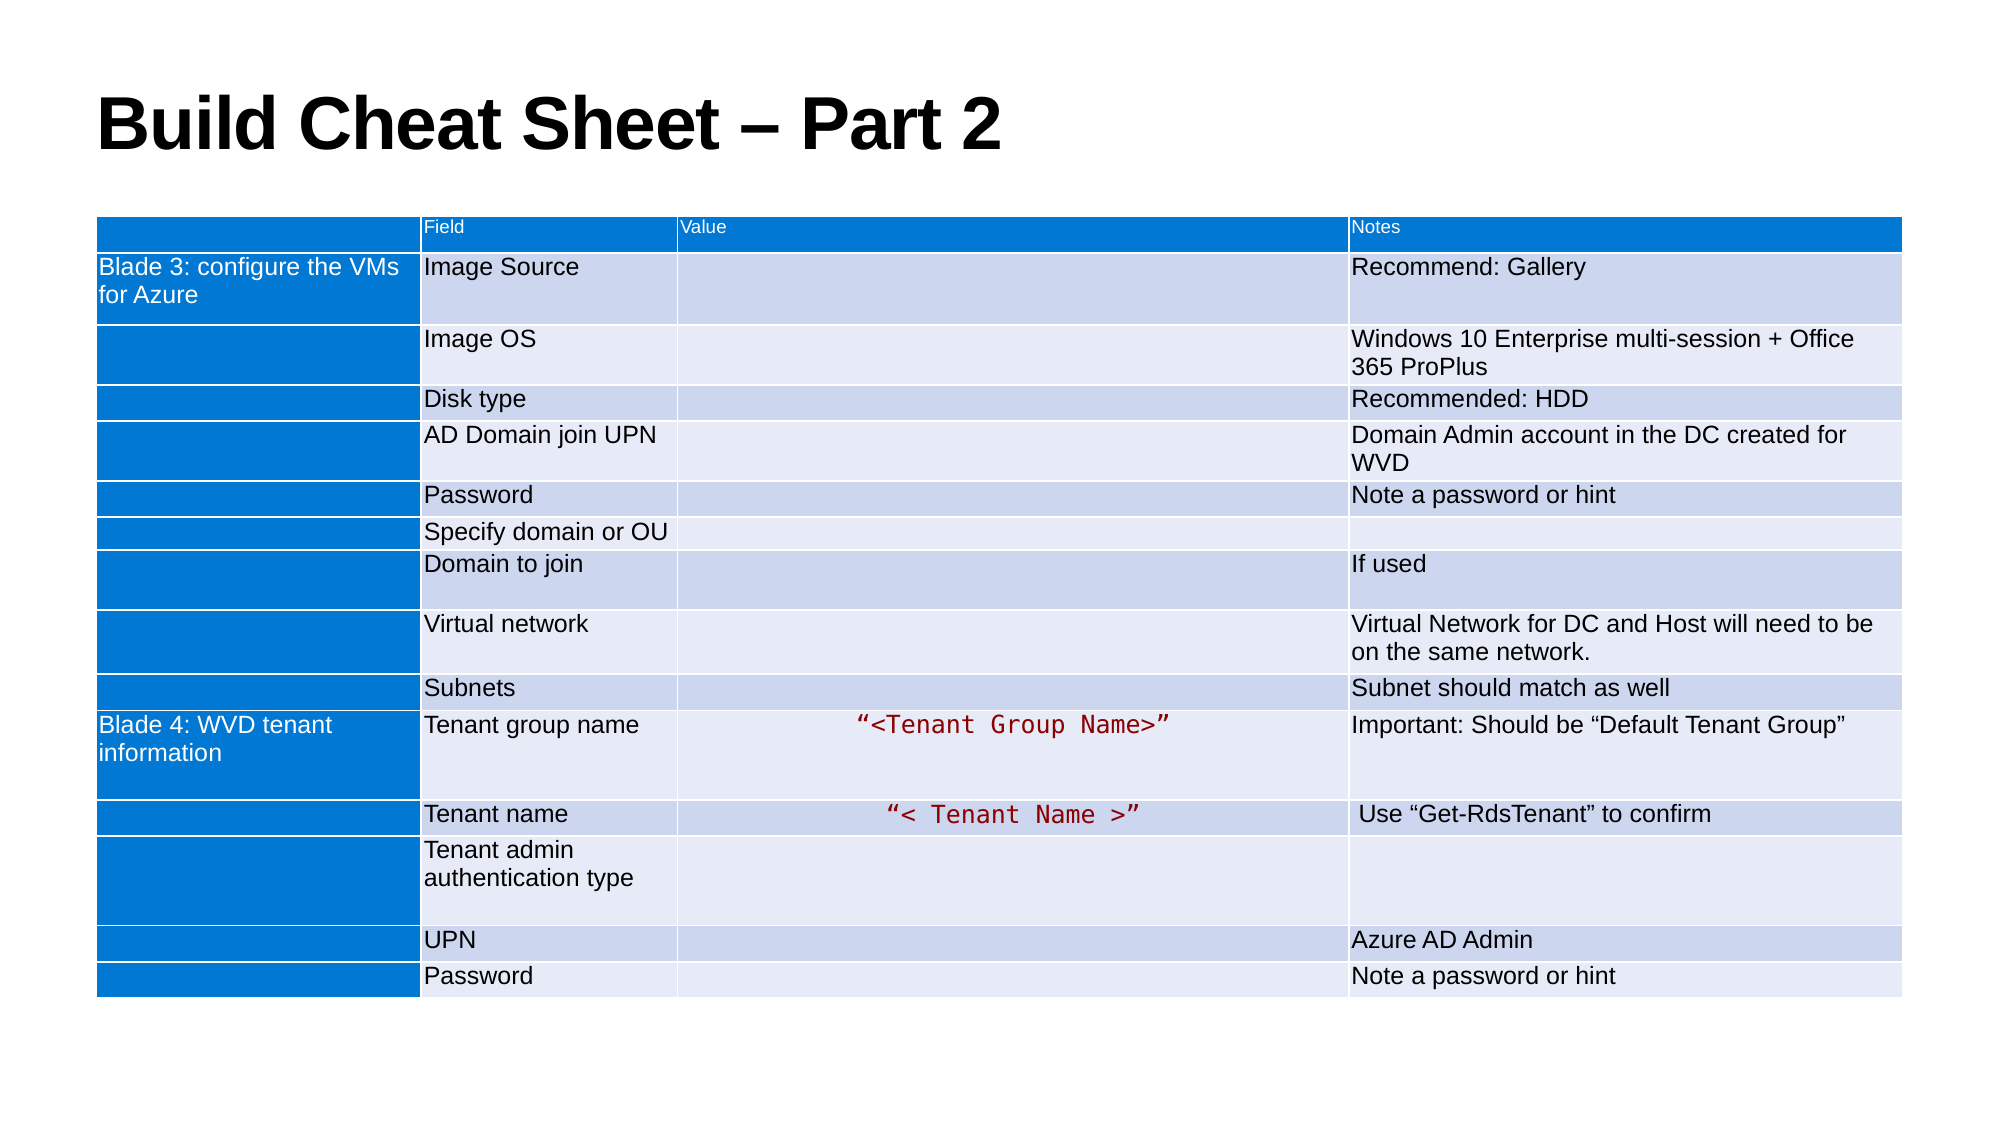

# Build Cheat Sheet – Part 2
|  | Field | Value | Notes |
| --- | --- | --- | --- |
| Blade 3: configure the VMs for Azure | Image Source |  | Recommend: Gallery |
|  | Image OS |  | Windows 10 Enterprise multi-session + Office 365 ProPlus |
|  | Disk type |  | Recommended: HDD |
|  | AD Domain join UPN |  | Domain Admin account in the DC created for WVD |
|  | Password |  | Note a password or hint |
|  | Specify domain or OU |  |  |
|  | Domain to join |  | If used |
|  | Virtual network |  | Virtual Network for DC and Host will need to be on the same network. |
|  | Subnets |  | Subnet should match as well |
| Blade 4: WVD tenant information | Tenant group name | “<Tenant Group Name>” | Important: Should be “Default Tenant Group” |
|  | Tenant name | “< Tenant Name >” | Use “Get-RdsTenant” to confirm |
|  | Tenant admin authentication type |  |  |
|  | UPN |  | Azure AD Admin |
|  | Password |  | Note a password or hint |